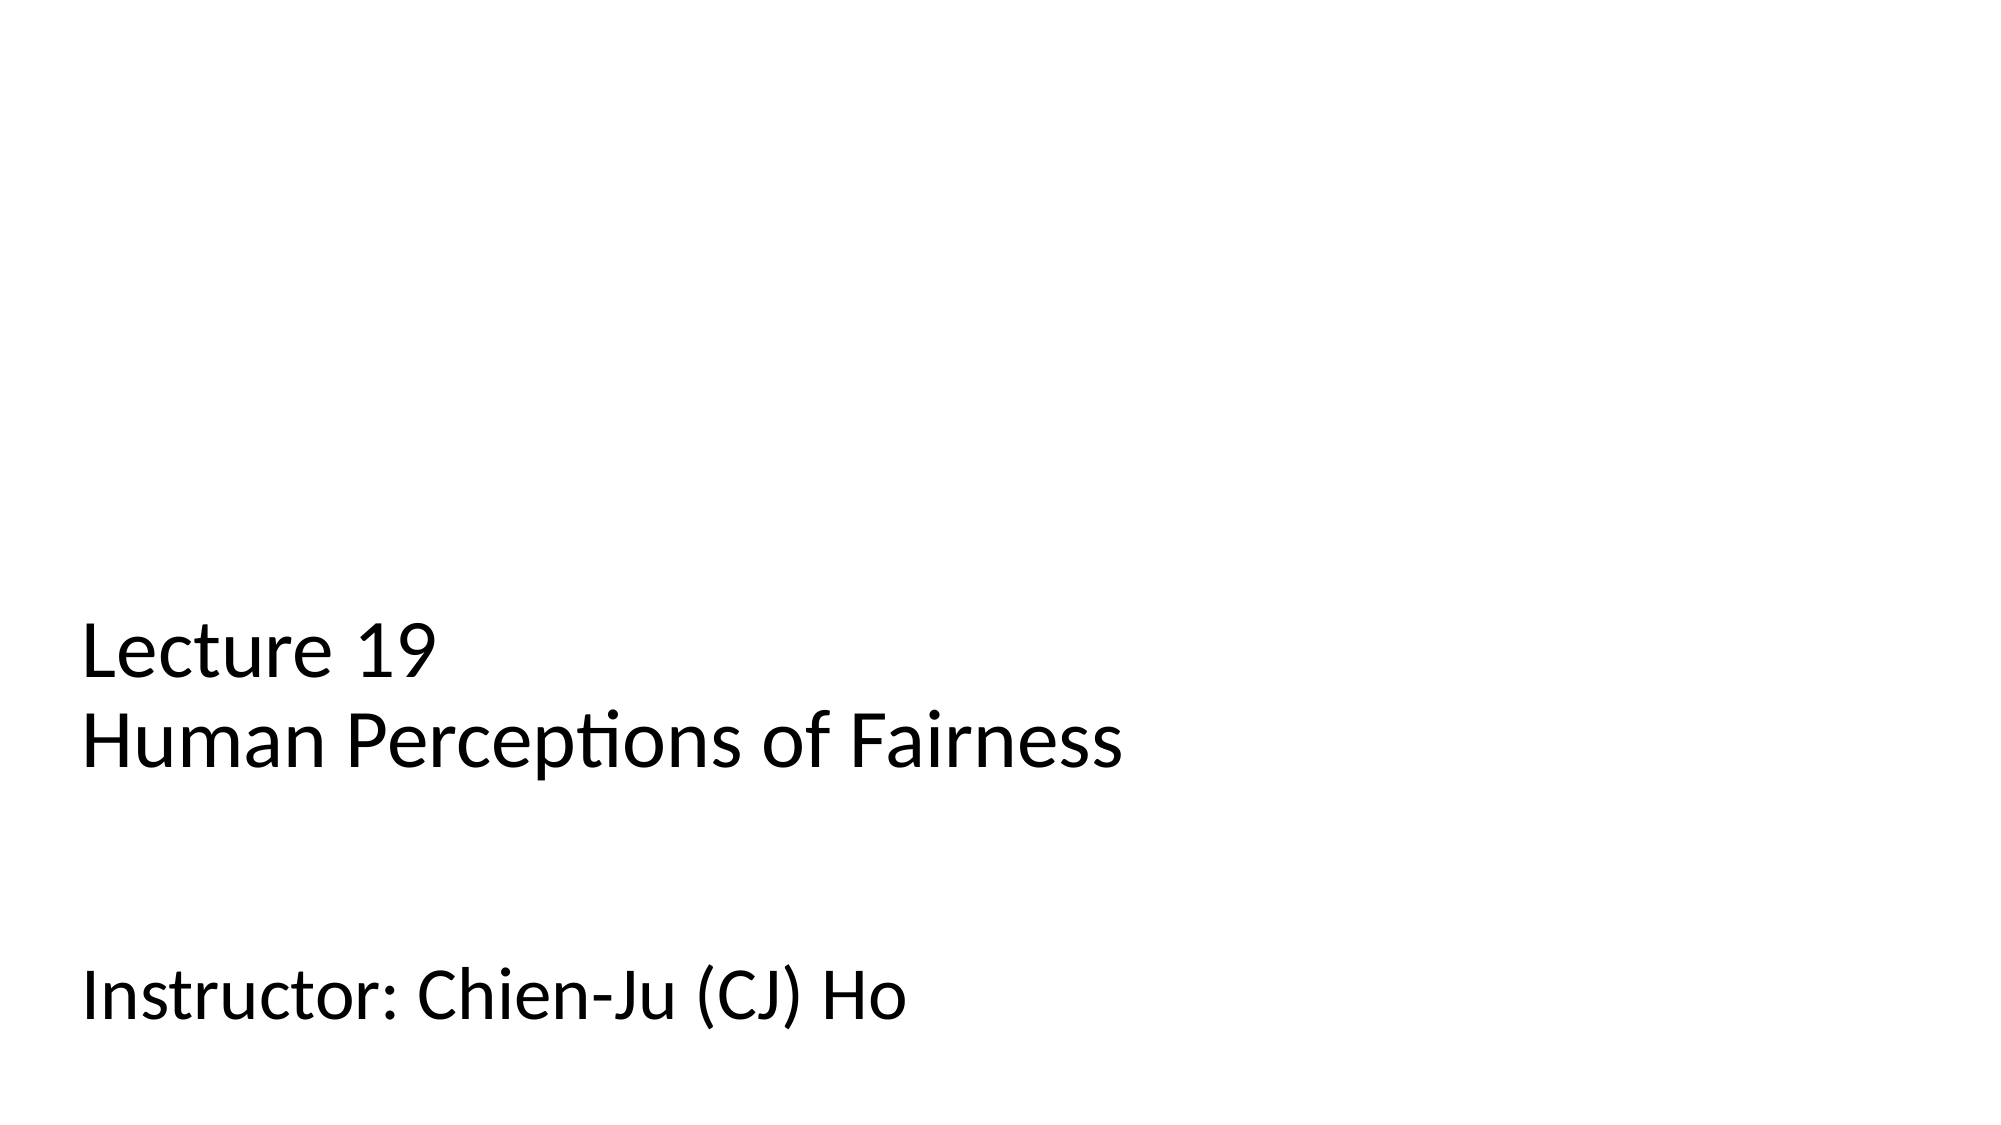

# Lecture 19 Human Perceptions of Fairness

Instructor: Chien-Ju (CJ) Ho